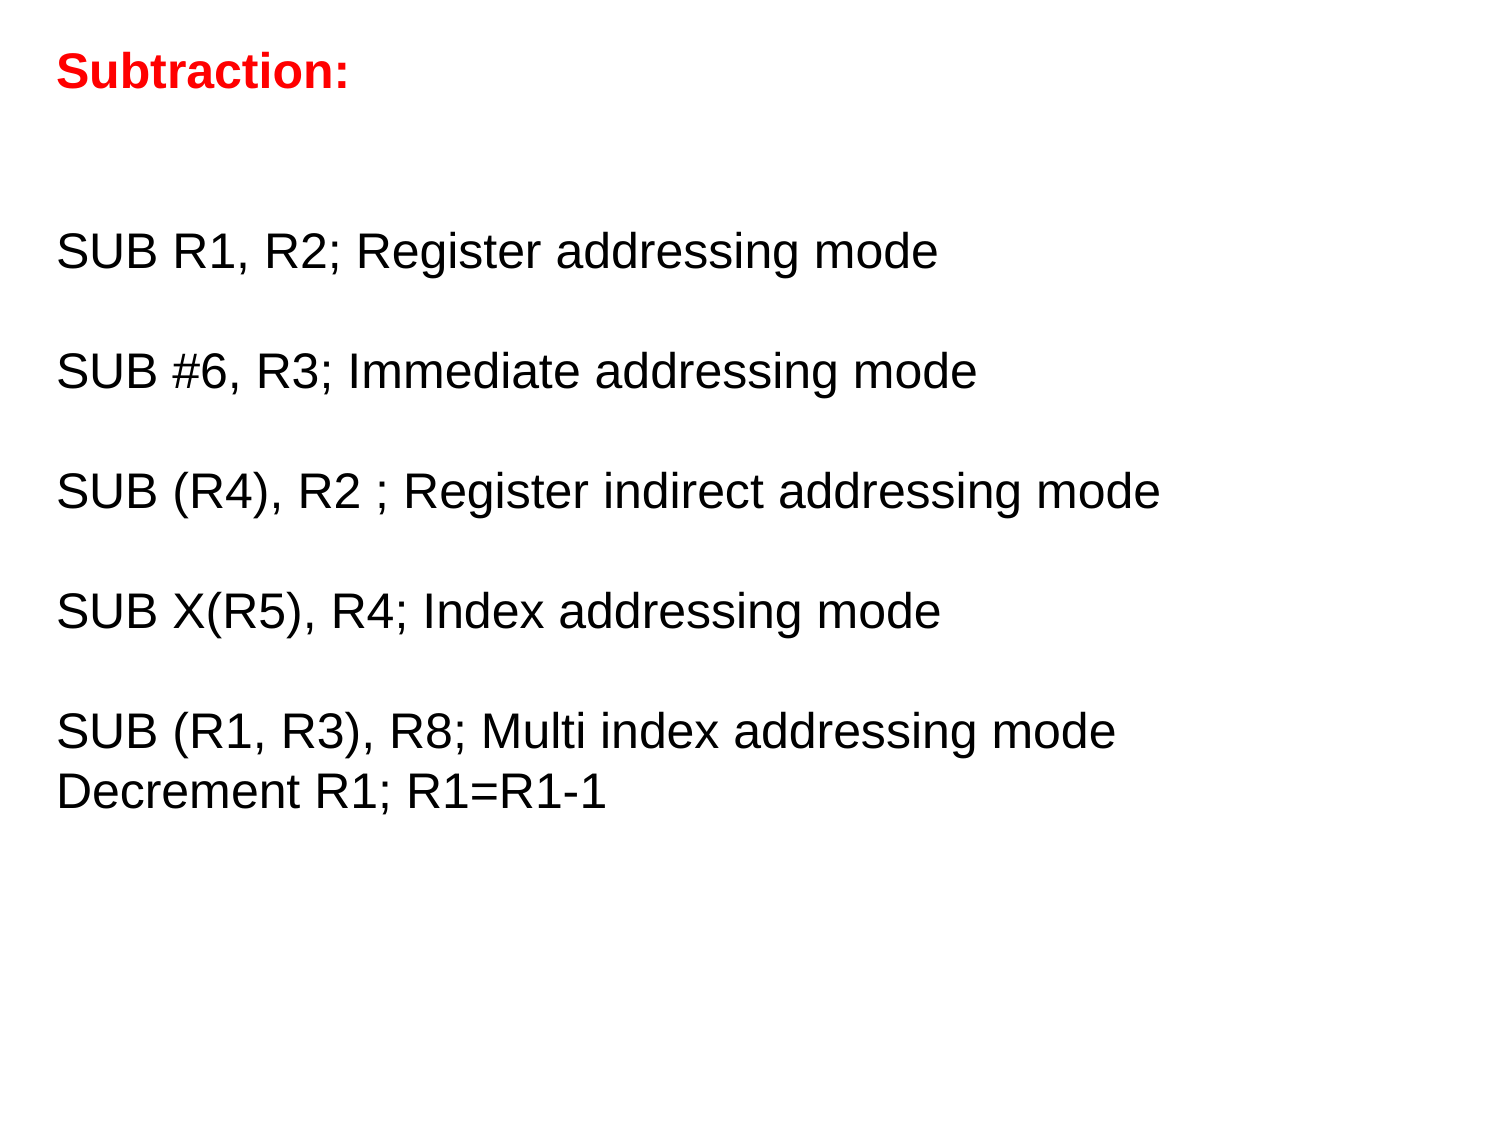

Subtraction:

SUB R1, R2; Register addressing mode
SUB #6, R3; Immediate addressing mode
SUB (R4), R2 ; Register indirect addressing mode
SUB X(R5), R4; Index addressing mode
SUB (R1, R3), R8; Multi index addressing mode
Decrement R1; R1=R1-1